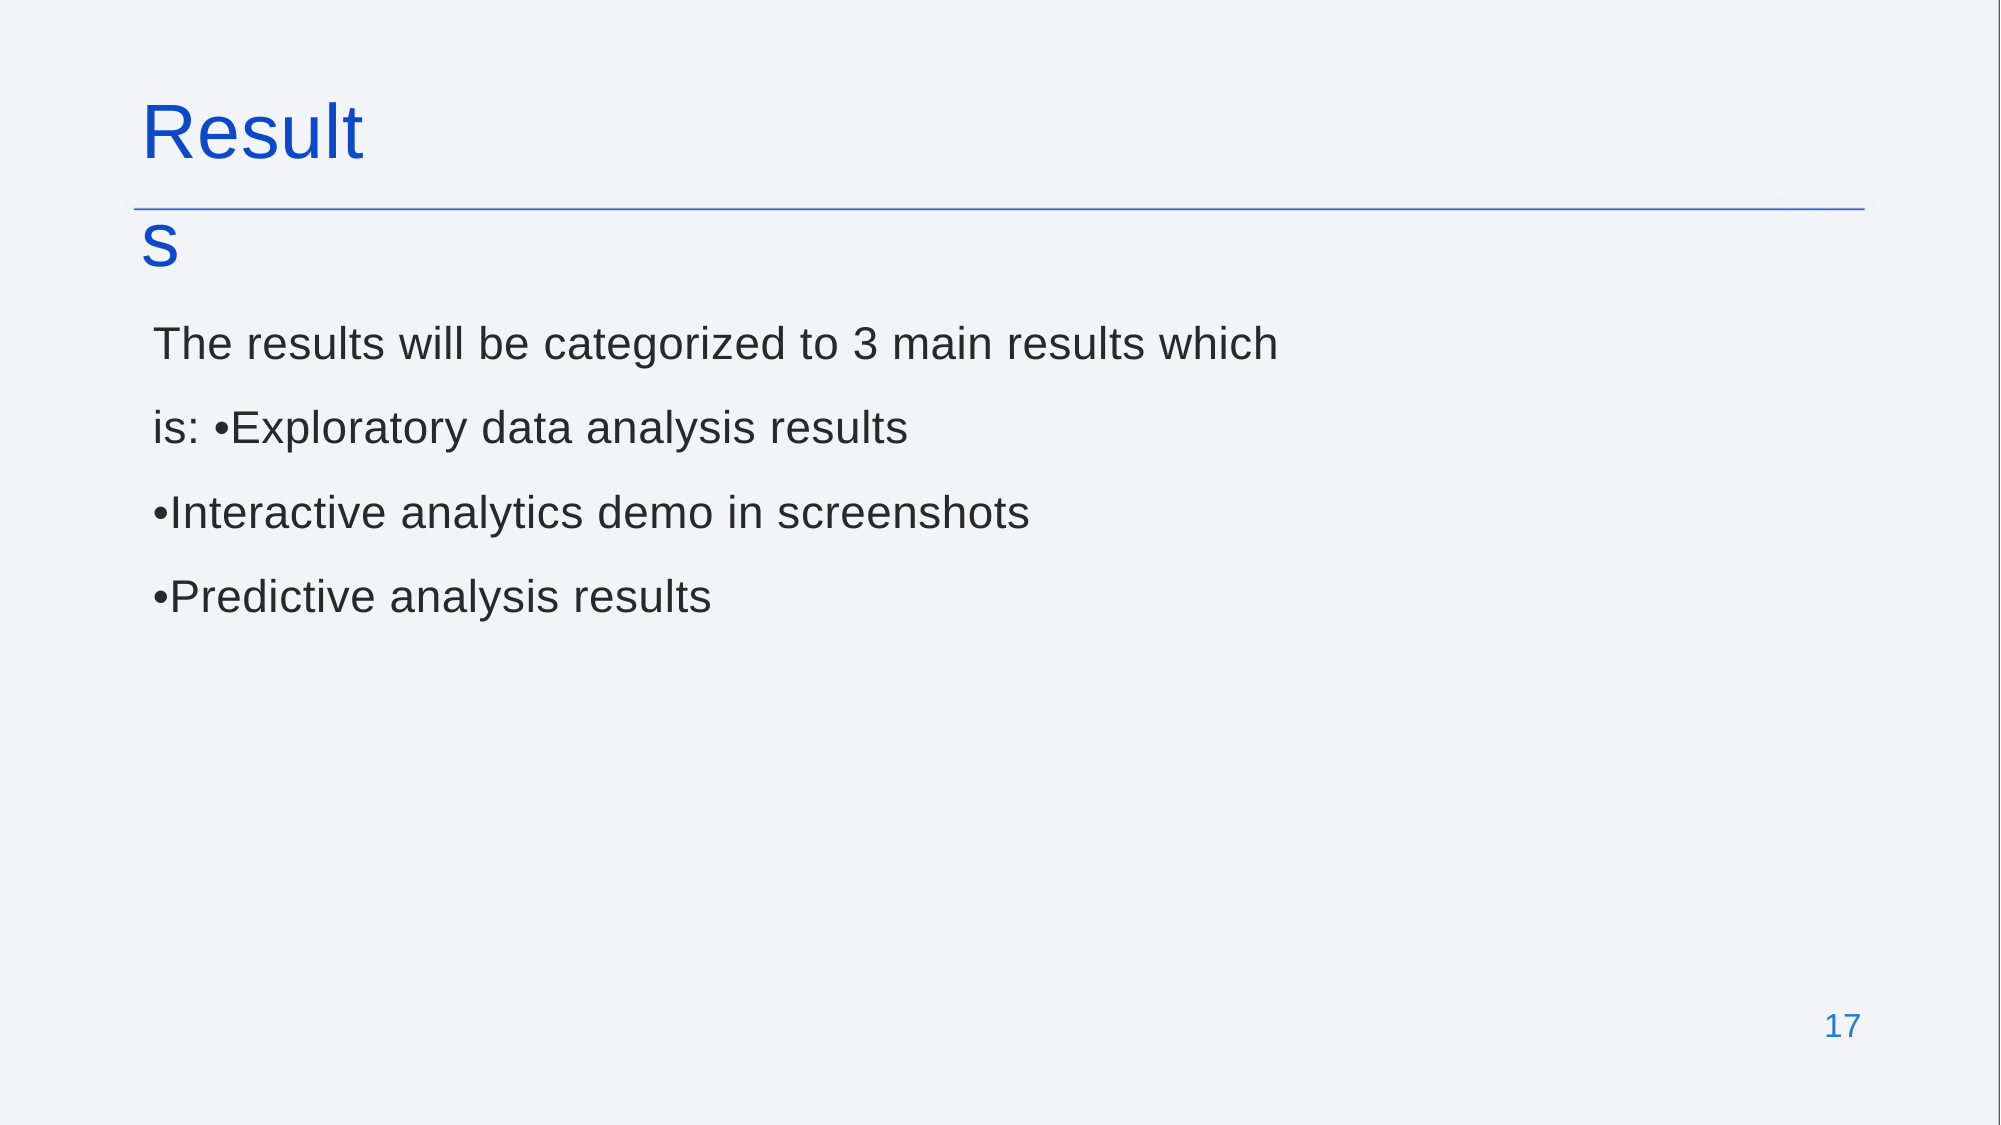

Results
The results will be categorized to 3 main results which is: •Exploratory data analysis results
•Interactive analytics demo in screenshots
•Predictive analysis results
17